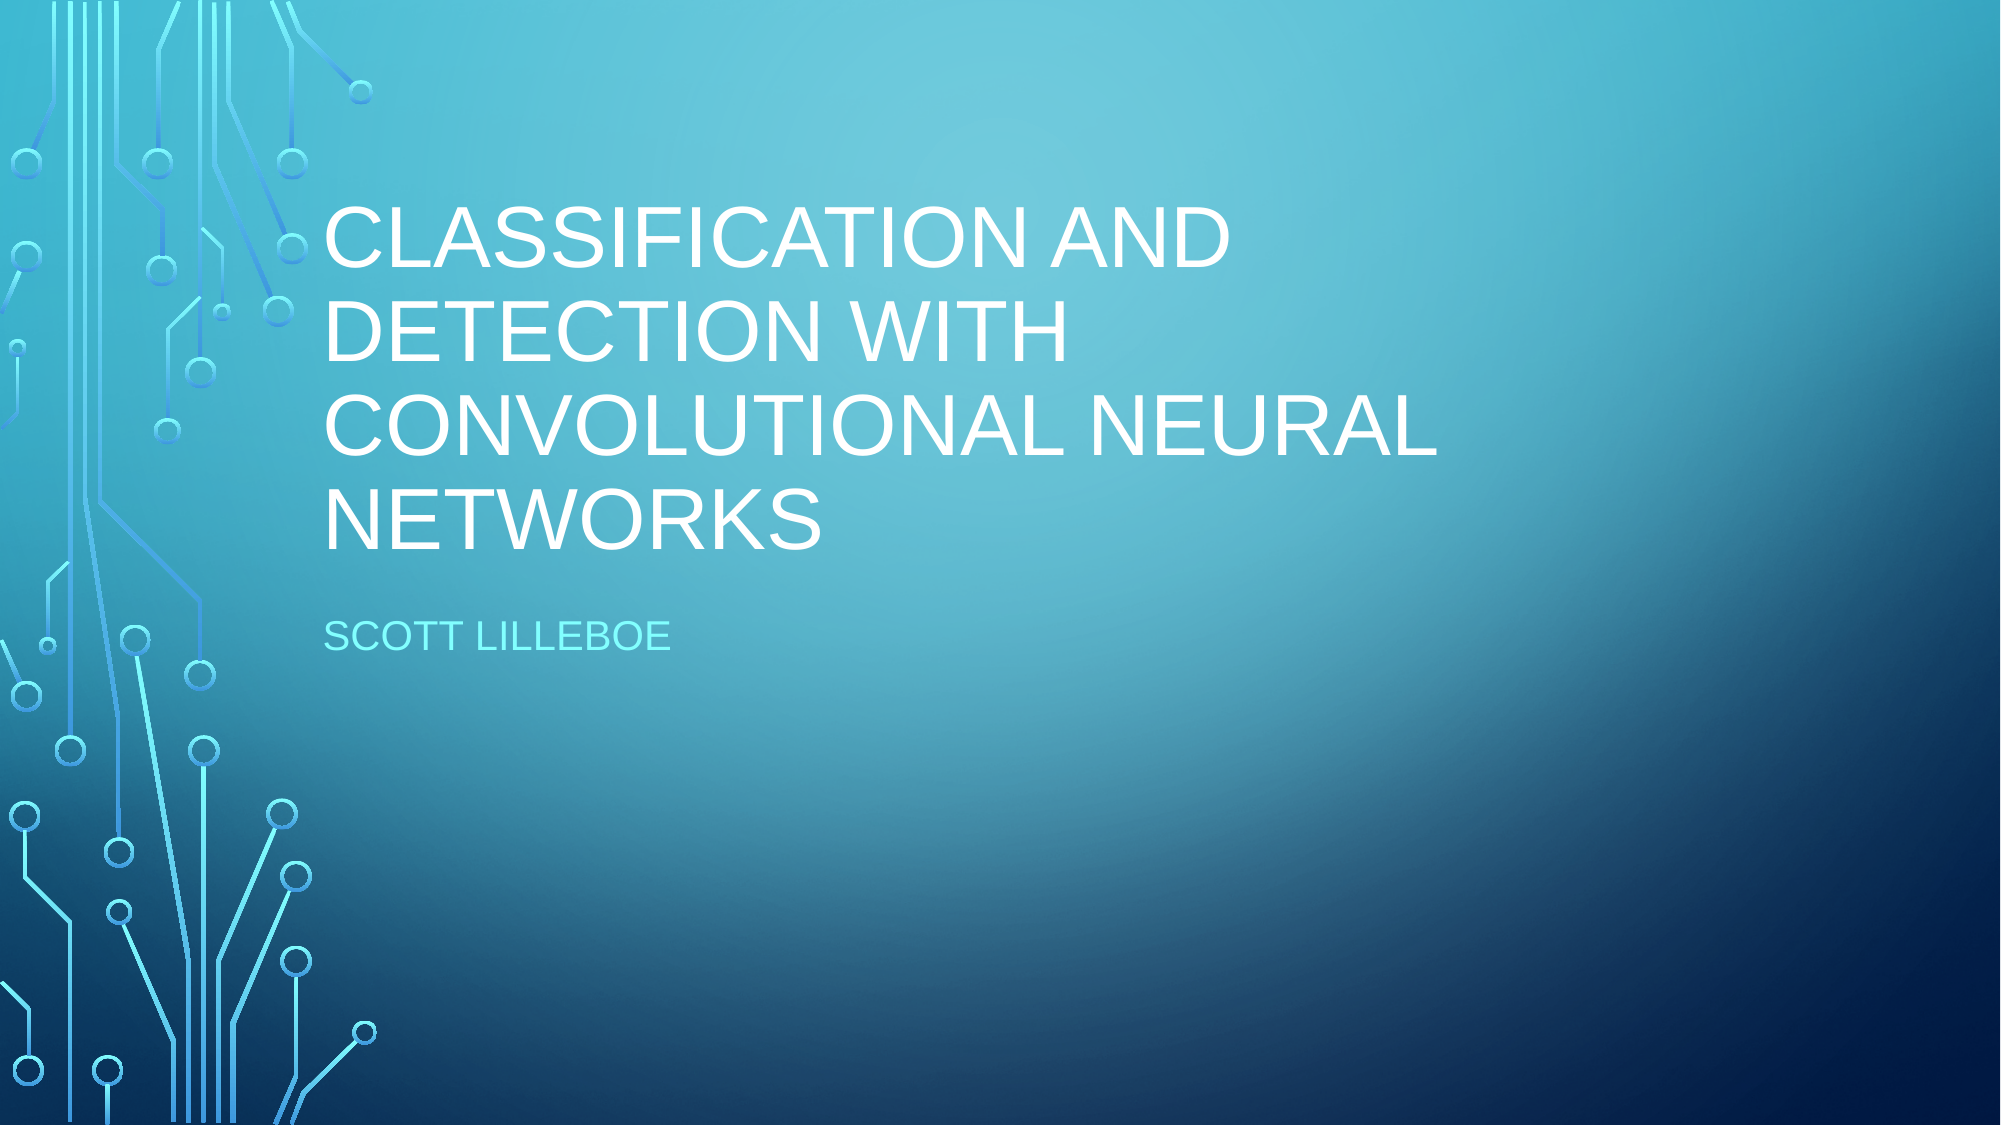

# Classification and Detection with Convolutional Neural Networks
Scott Lilleboe